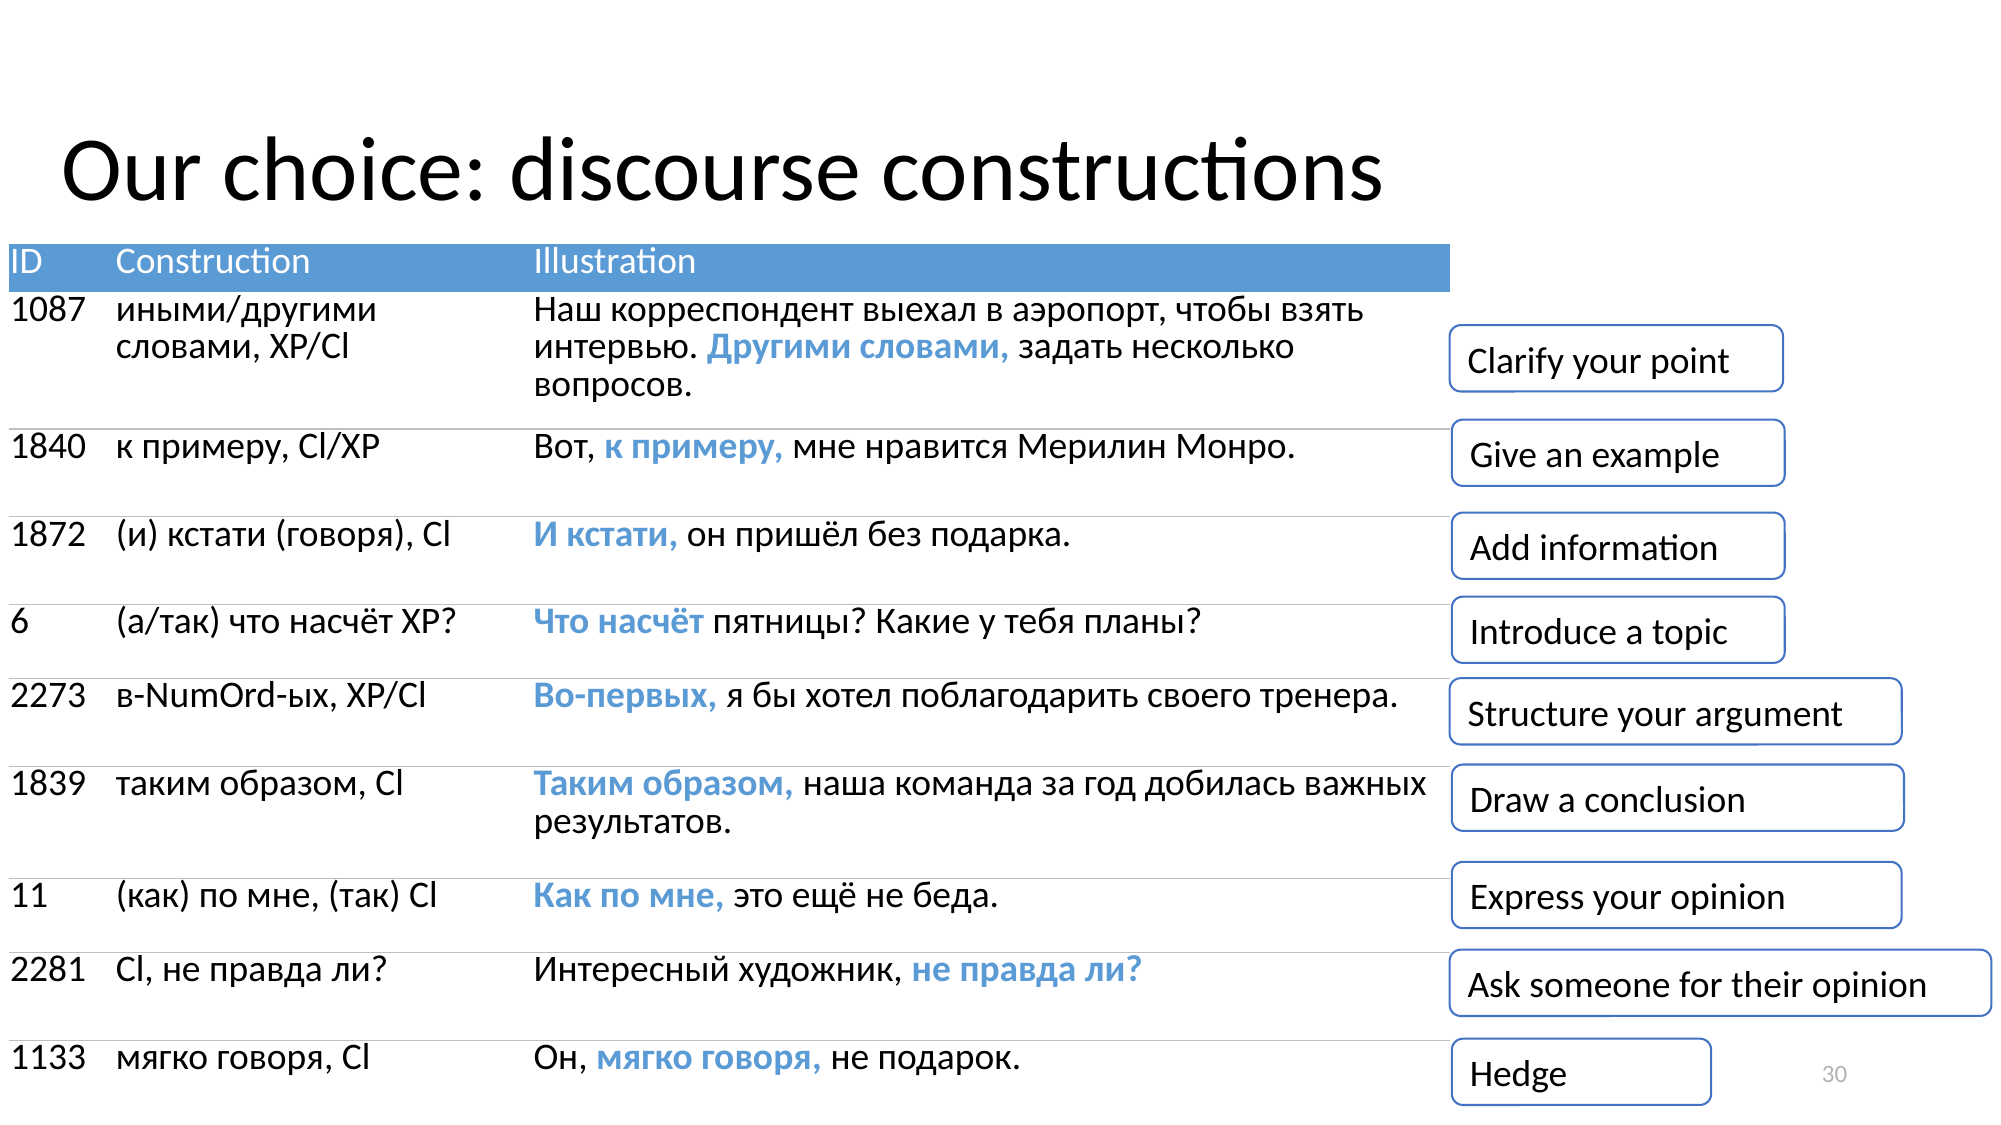

# Our choice: discourse constructions
| ID | Construction | Illustration |
| --- | --- | --- |
| 1087 | иными/другими словами, XP/Cl | Наш корреспондент выехал в аэропорт, чтобы взять интервью. Другими словами, задать несколько вопросов. |
| 1840 | к примеру, Cl/XP | Вот, к примеру, мне нравится Мерилин Монро. |
| 1872 | (и) кстати (говоря), Cl | И кстати, он пришёл без подарка. |
| 6 | (а/так) что насчёт XP? | Что насчёт пятницы? Какие у тебя планы? |
| 2273 | в-NumOrd-ых, XP/Cl | Во-первых, я бы хотел поблагодарить своего тренера. |
| 1839 | таким образом, Cl | Таким образом, наша команда за год добилась важных результатов. |
| 11 | (как) по мне, (так) Cl | Как по мне, это ещё не беда. |
| 2281 | Cl, не правда ли? | Интересный художник, не правда ли? |
| 1133 | мягко говоря, Cl | Он, мягко говоря, не подарок. |

Clarify your point
Give an example
Add information
Introduce a topic
Structure your argument
Draw a conclusion
Express your opinion
Ask someone for their opinion
Hedge
30